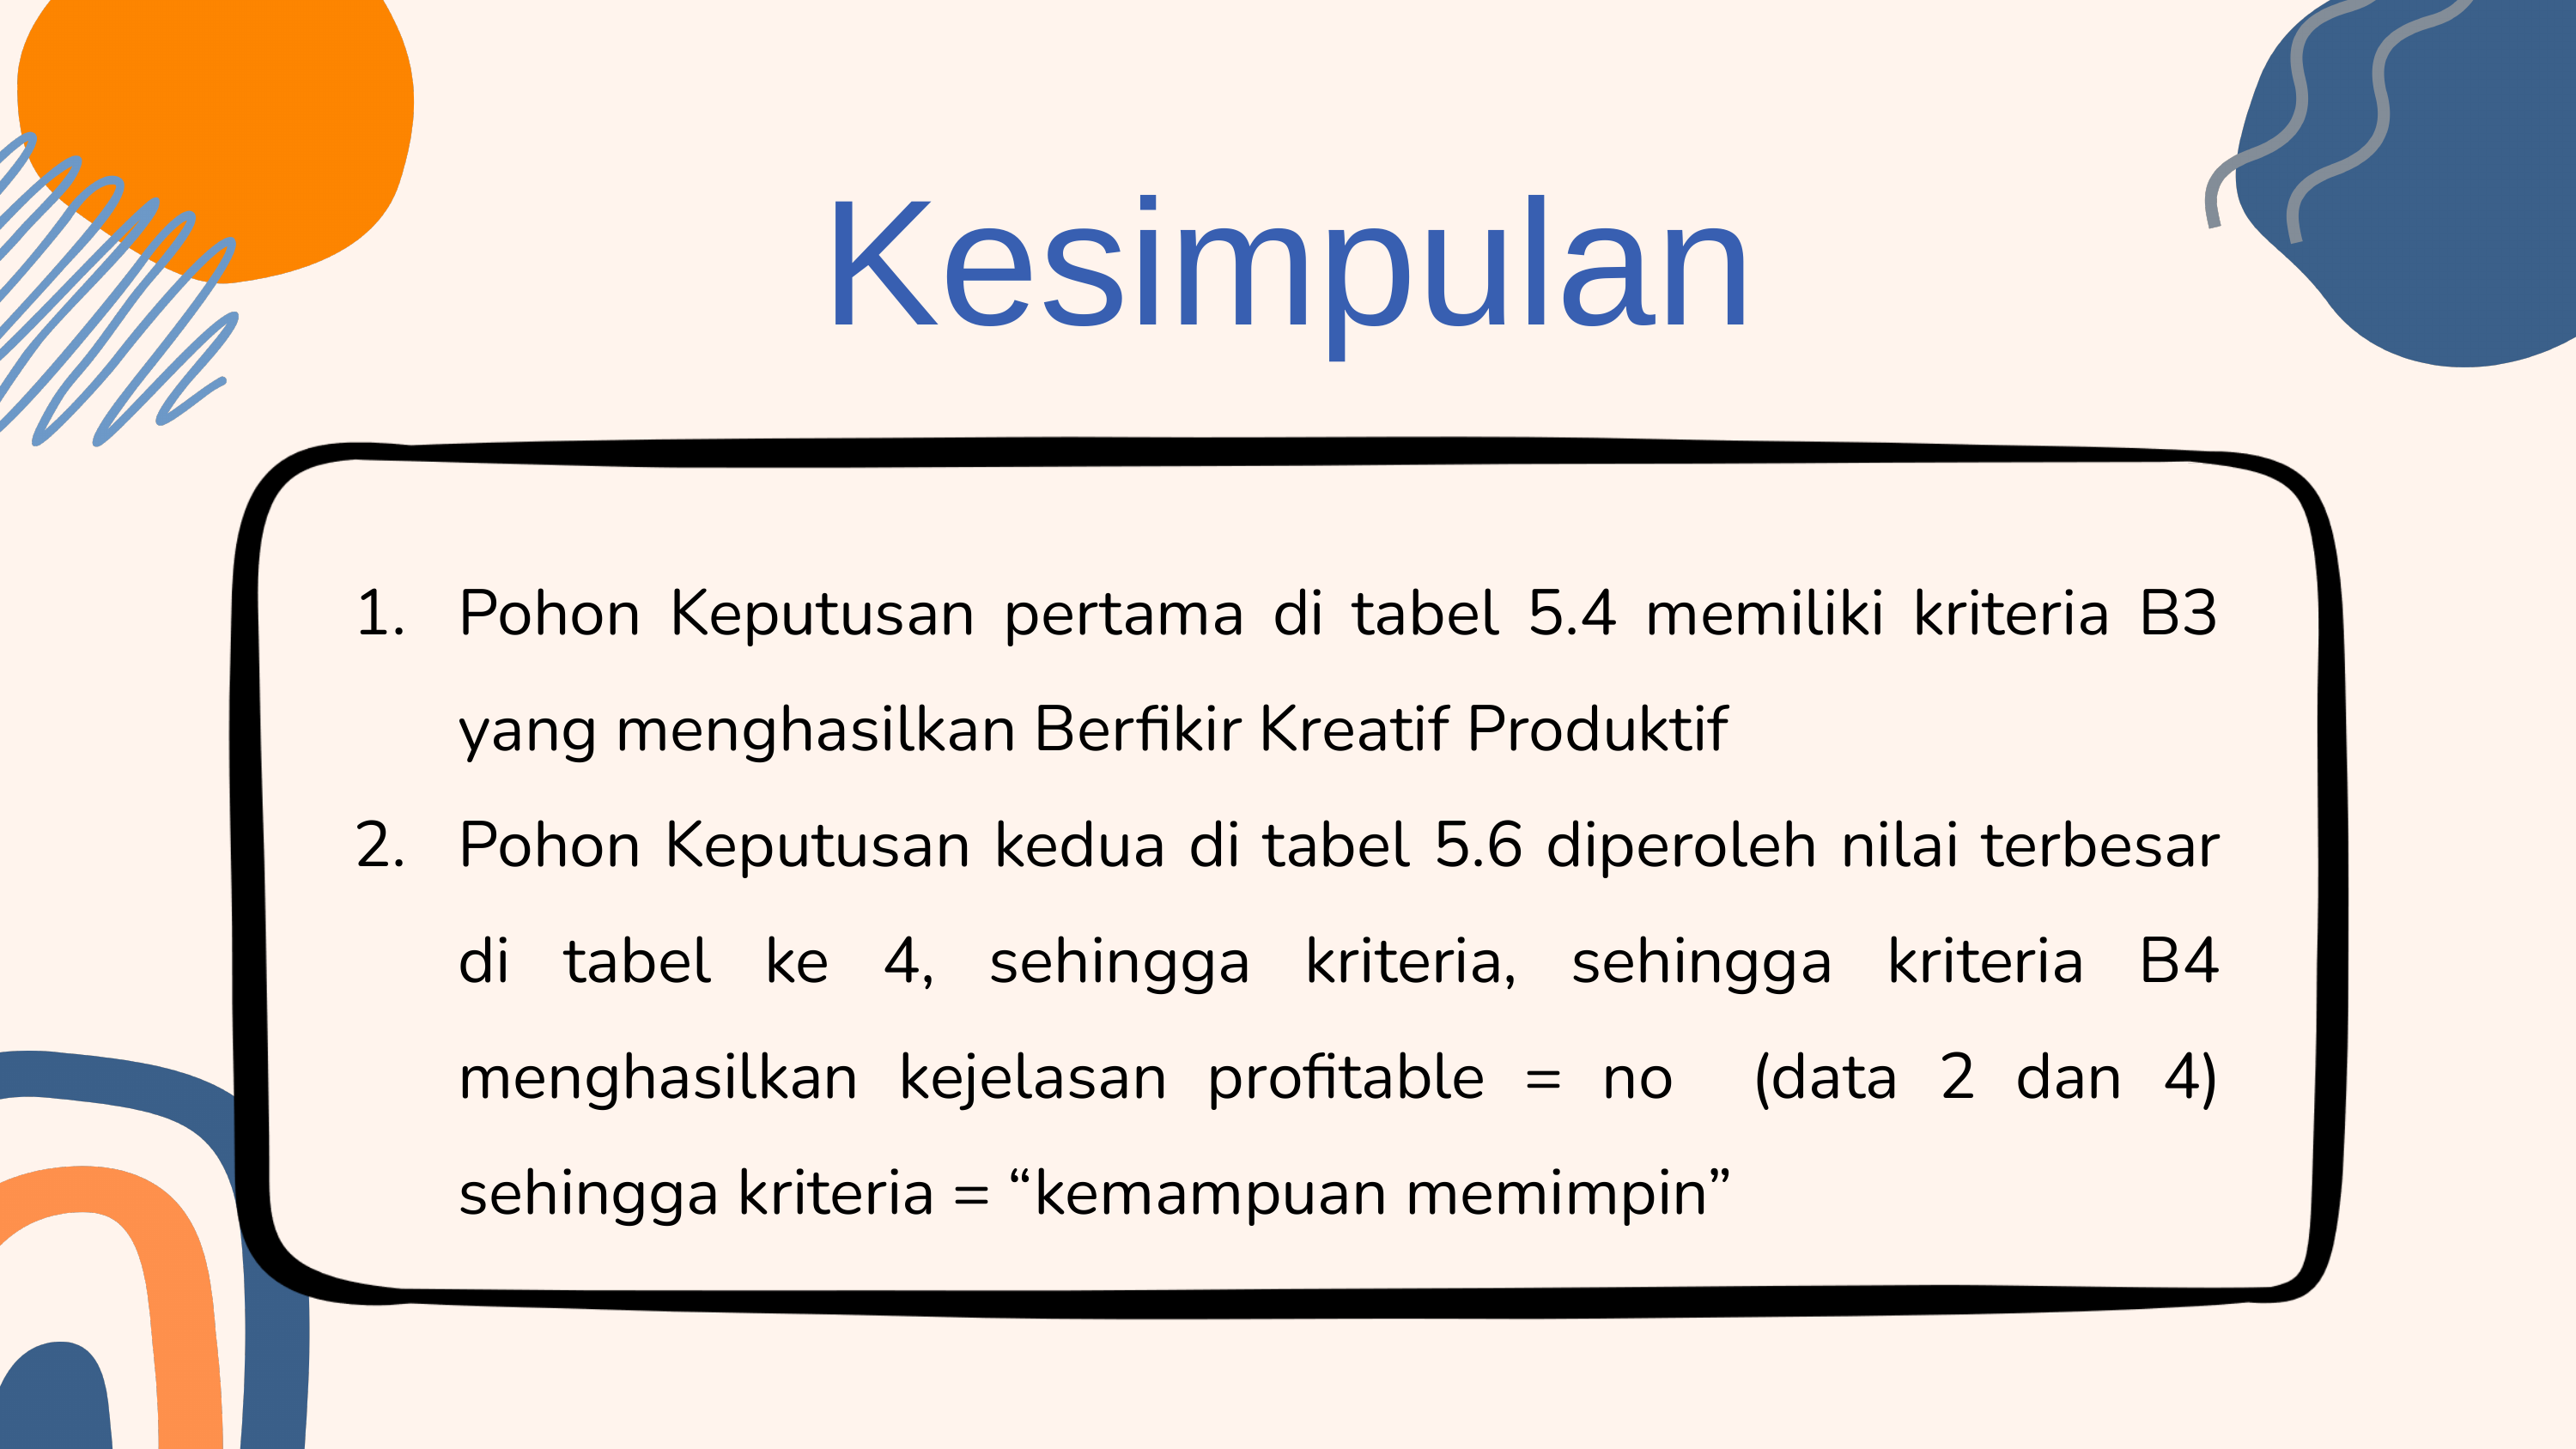

Kesimpulan

Pohon Keputusan pertama di tabel 5.4 memiliki kriteria B3 yang menghasilkan Berfikir Kreatif Produktif
Pohon Keputusan kedua di tabel 5.6 diperoleh nilai terbesar di tabel ke 4, sehingga kriteria, sehingga kriteria B4 menghasilkan kejelasan profitable = no  (data 2 dan 4) sehingga kriteria = “kemampuan memimpin”